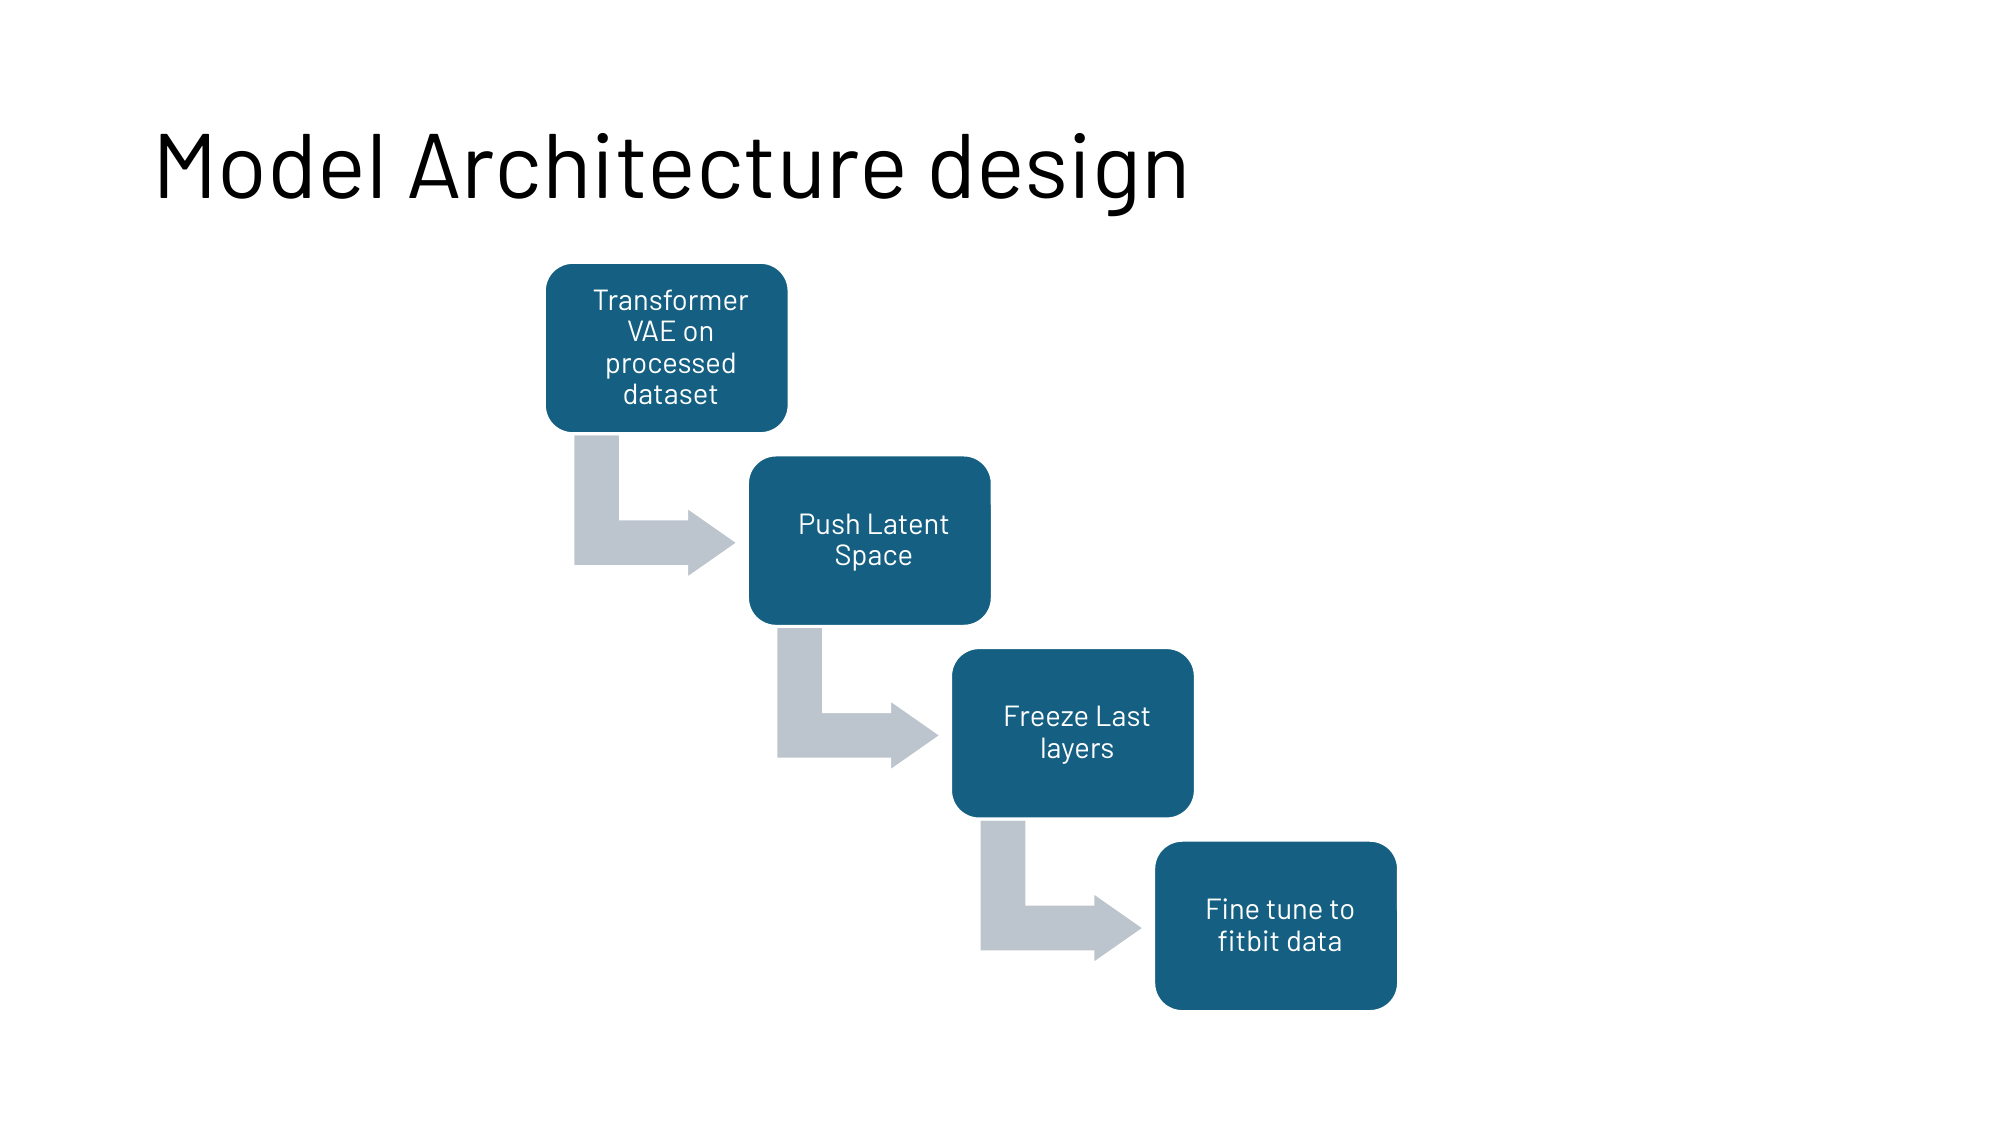

# Model Architecture design
Transformer VAE on processed dataset
Push Latent Space
Freeze Last layers
Fine tune to fitbit data